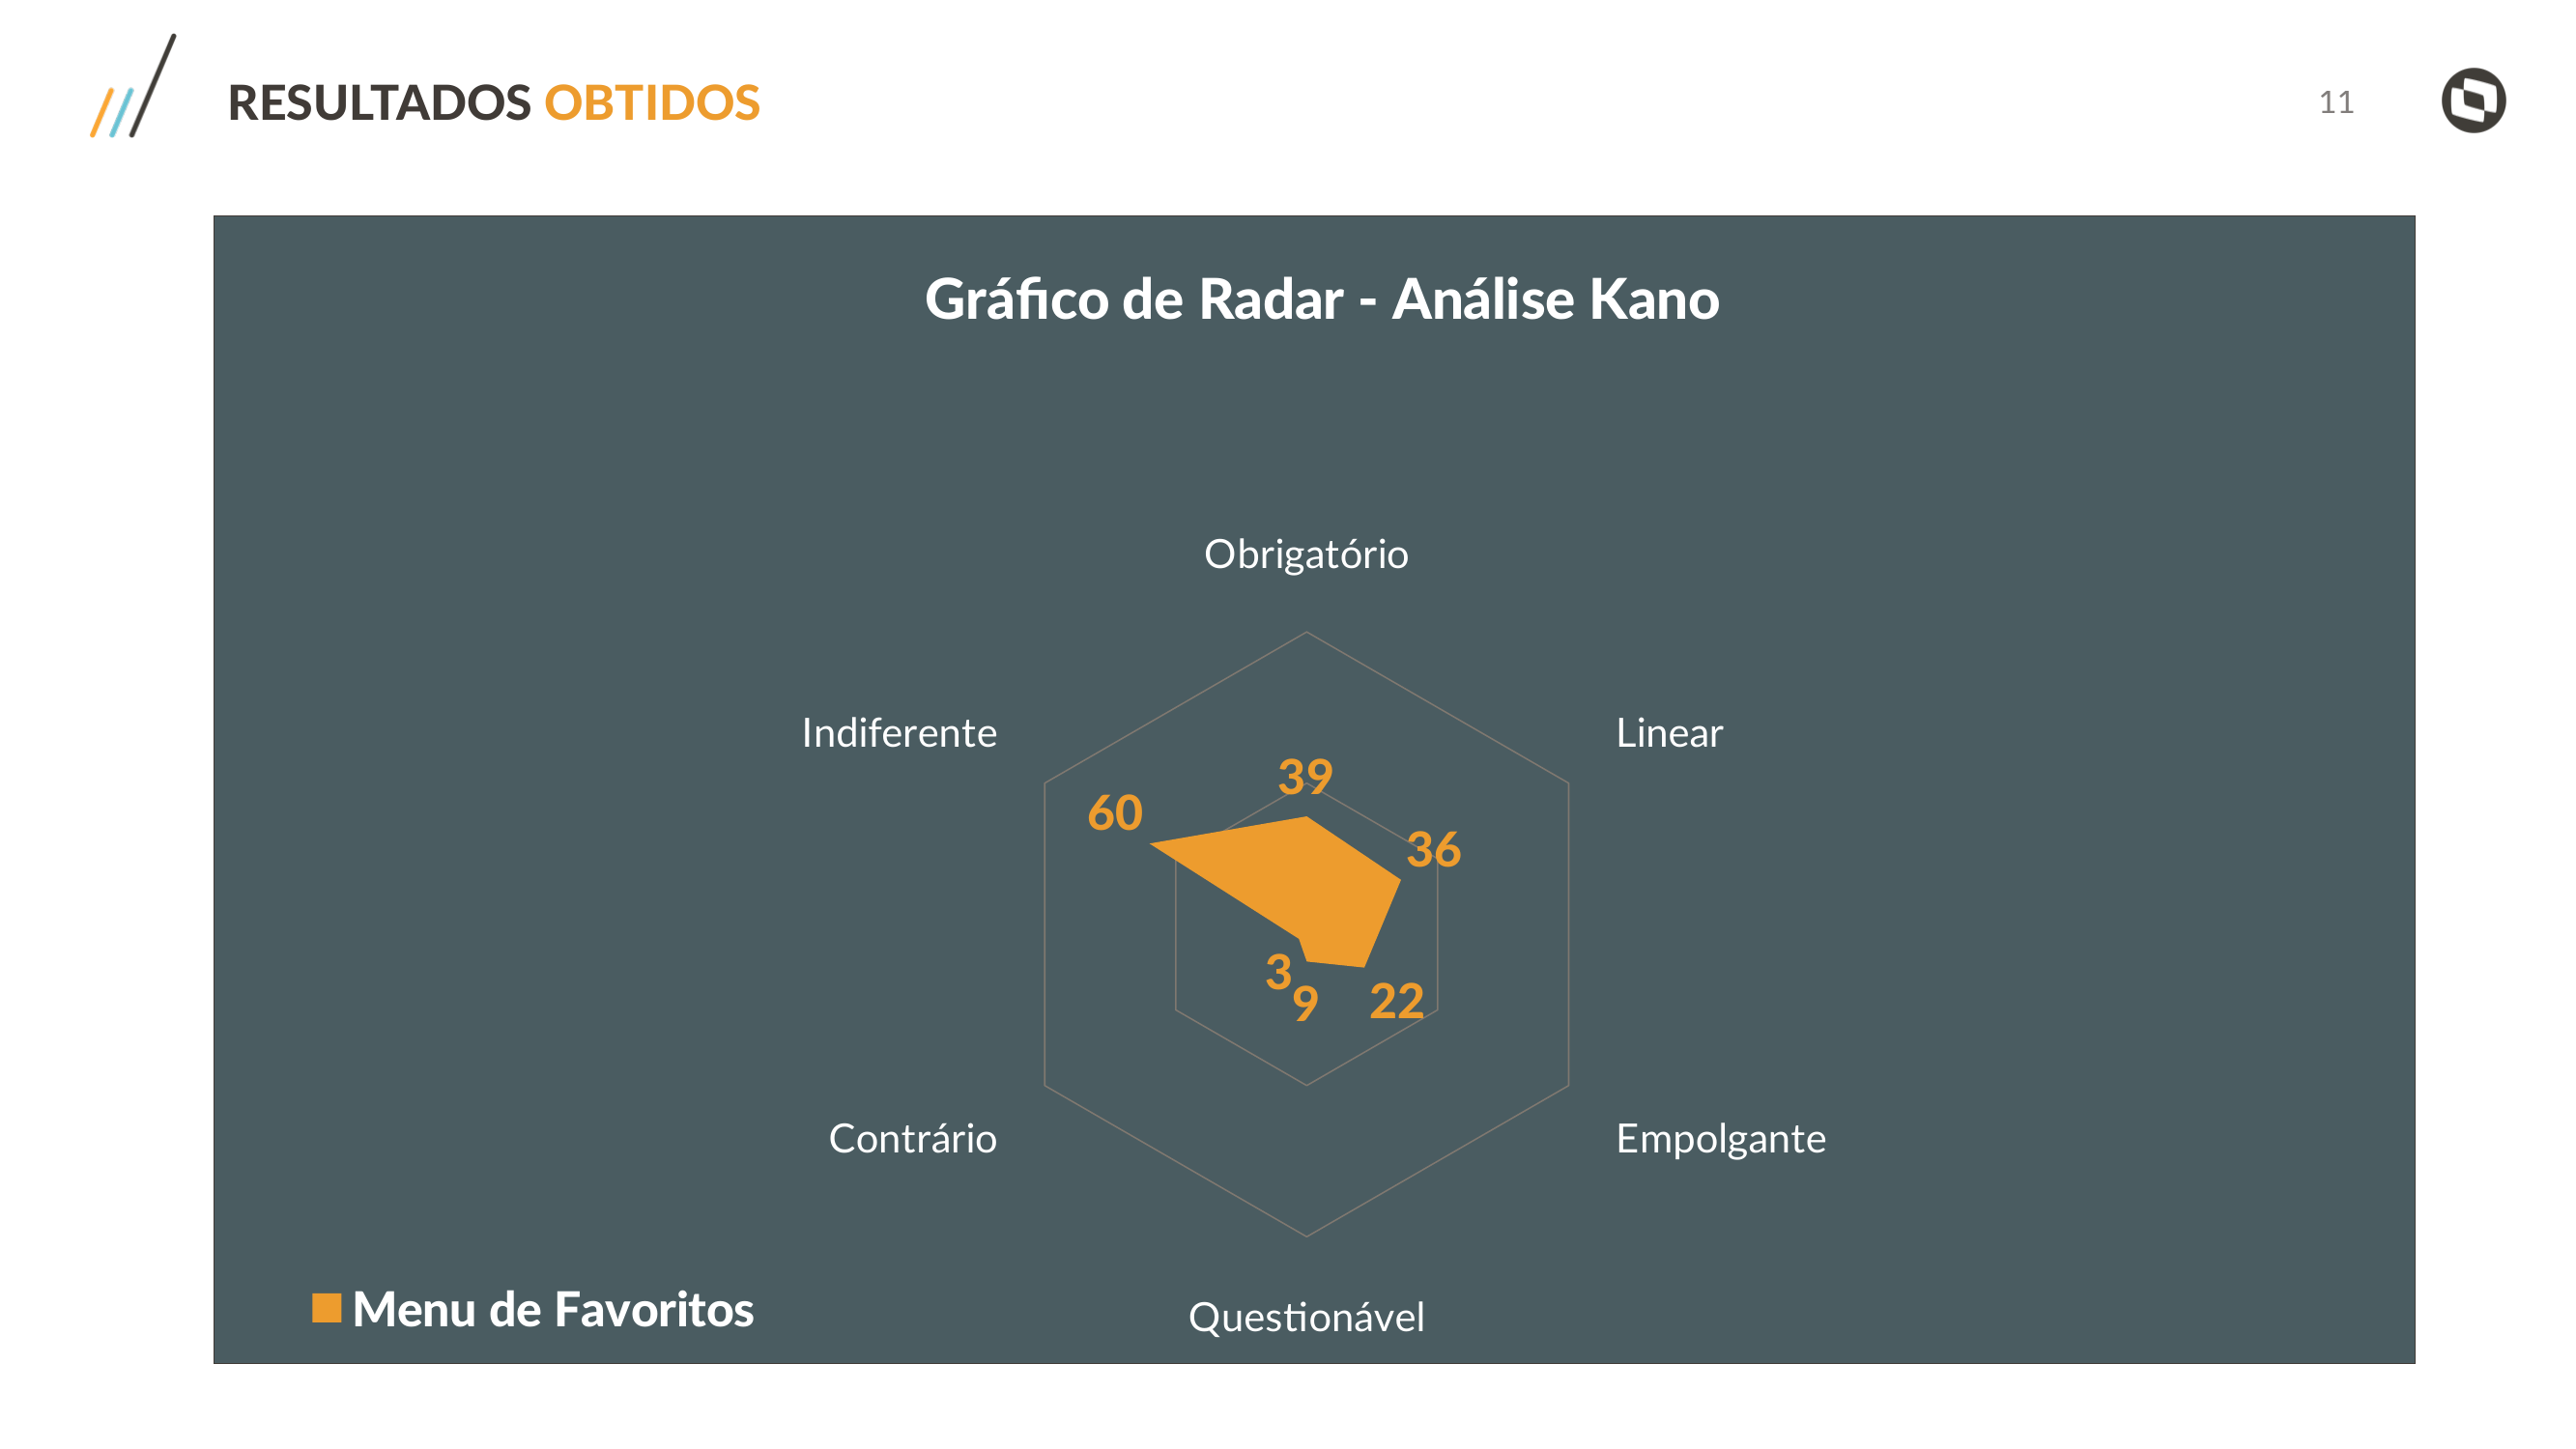

RESULTADOS OBTIDOS

### Chart: Gráfico de Radar - Análise Kano

| Category | Menu de Favoritos |
|---|---|
| Obrigatório | 39.0 |
| Linear | 36.0 |
| Empolgante | 22.0 |
| Questionável | 9.0 |
| Contrário | 3.0 |
| Indiferente | 60.0 |